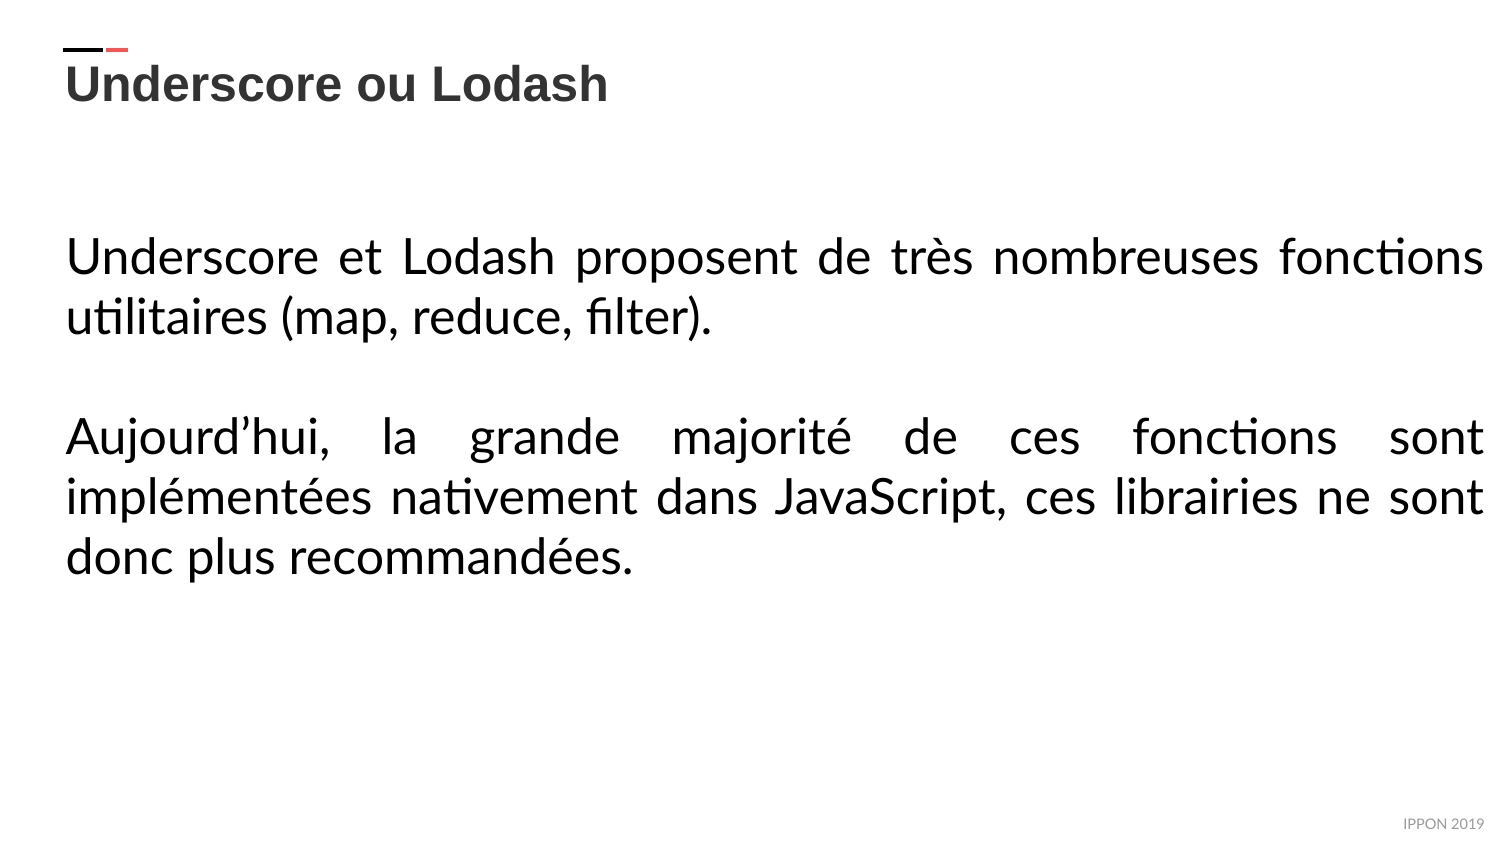

Underscore ou Lodash

Underscore et Lodash proposent de très nombreuses fonctions utilitaires (map, reduce, filter).

Aujourd’hui, la grande majorité de ces fonctions sont implémentées nativement dans JavaScript, ces librairies ne sont donc plus recommandées.